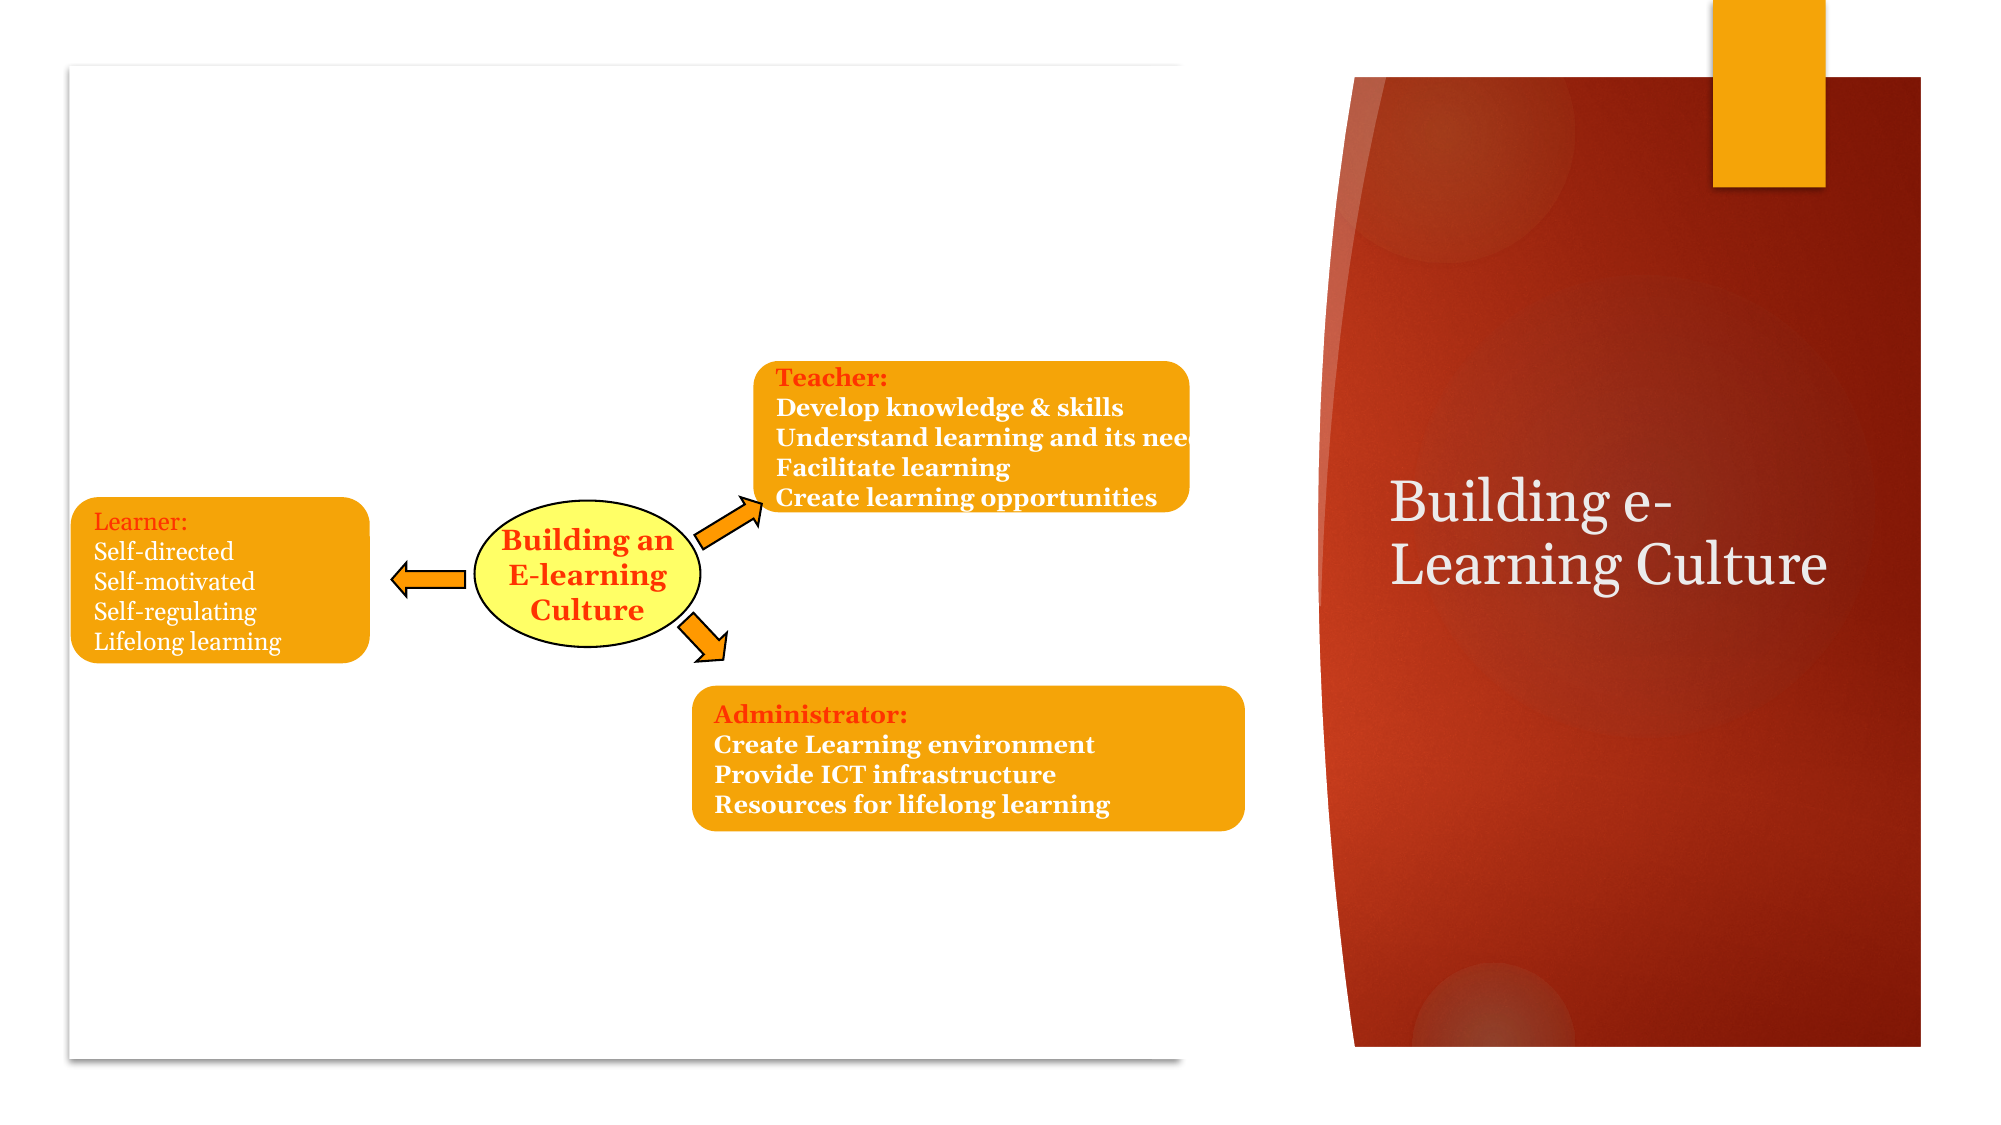

# Building e-Learning Culture
Teacher:
Develop knowledge & skills
Understand learning and its need
Facilitate learning
Create learning opportunities
Learner:
Self-directed
Self-motivated
Self-regulating
Lifelong learning
Building an
E-learning
Culture

Administrator:
Create Learning environment
Provide ICT infrastructure
Resources for lifelong learning